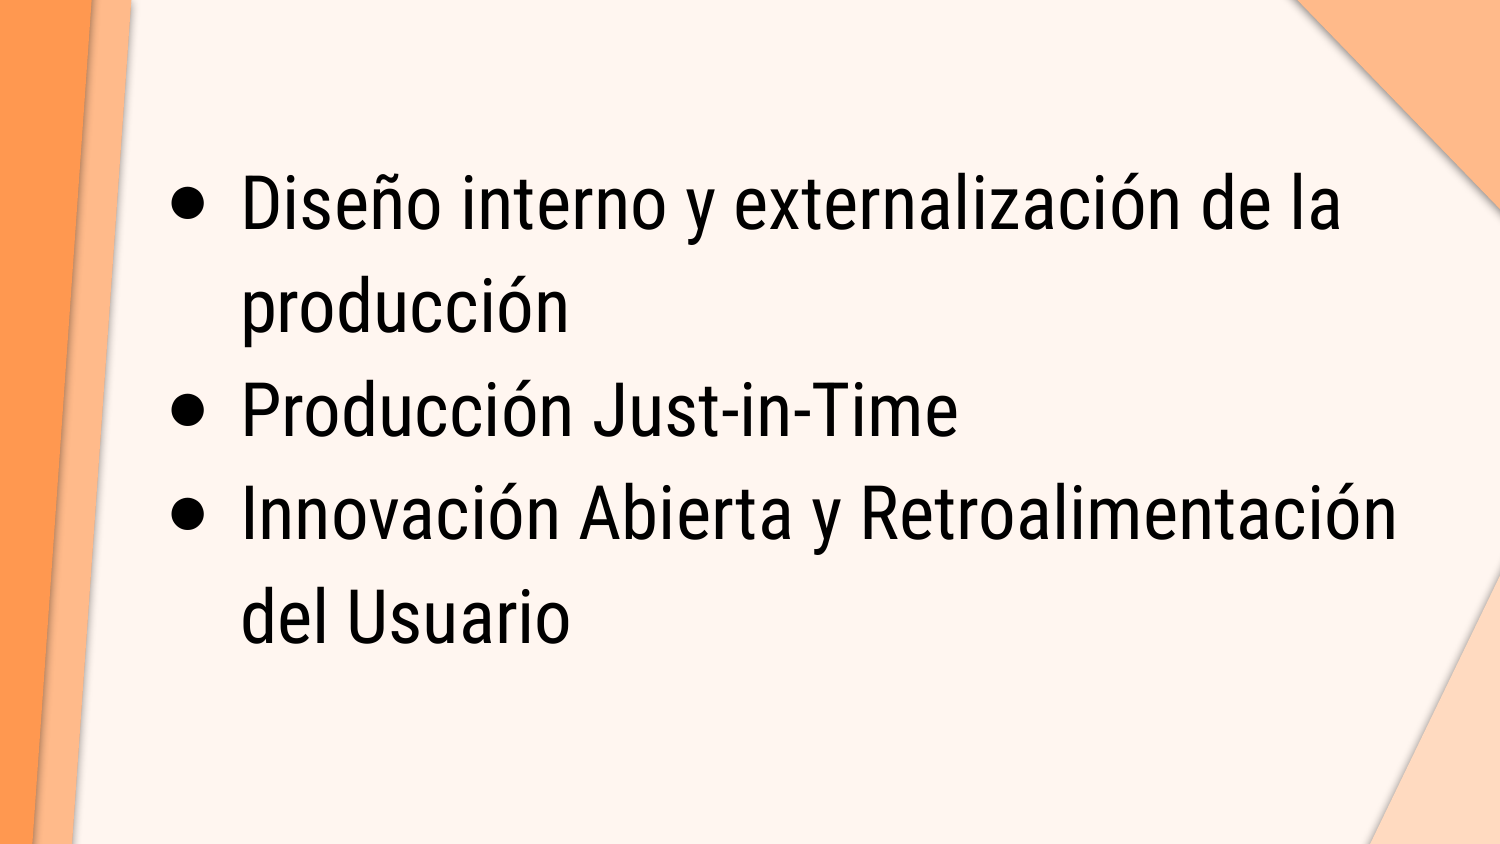

Diseño interno y externalización de la producción
Producción Just-in-Time
Innovación Abierta y Retroalimentación del Usuario